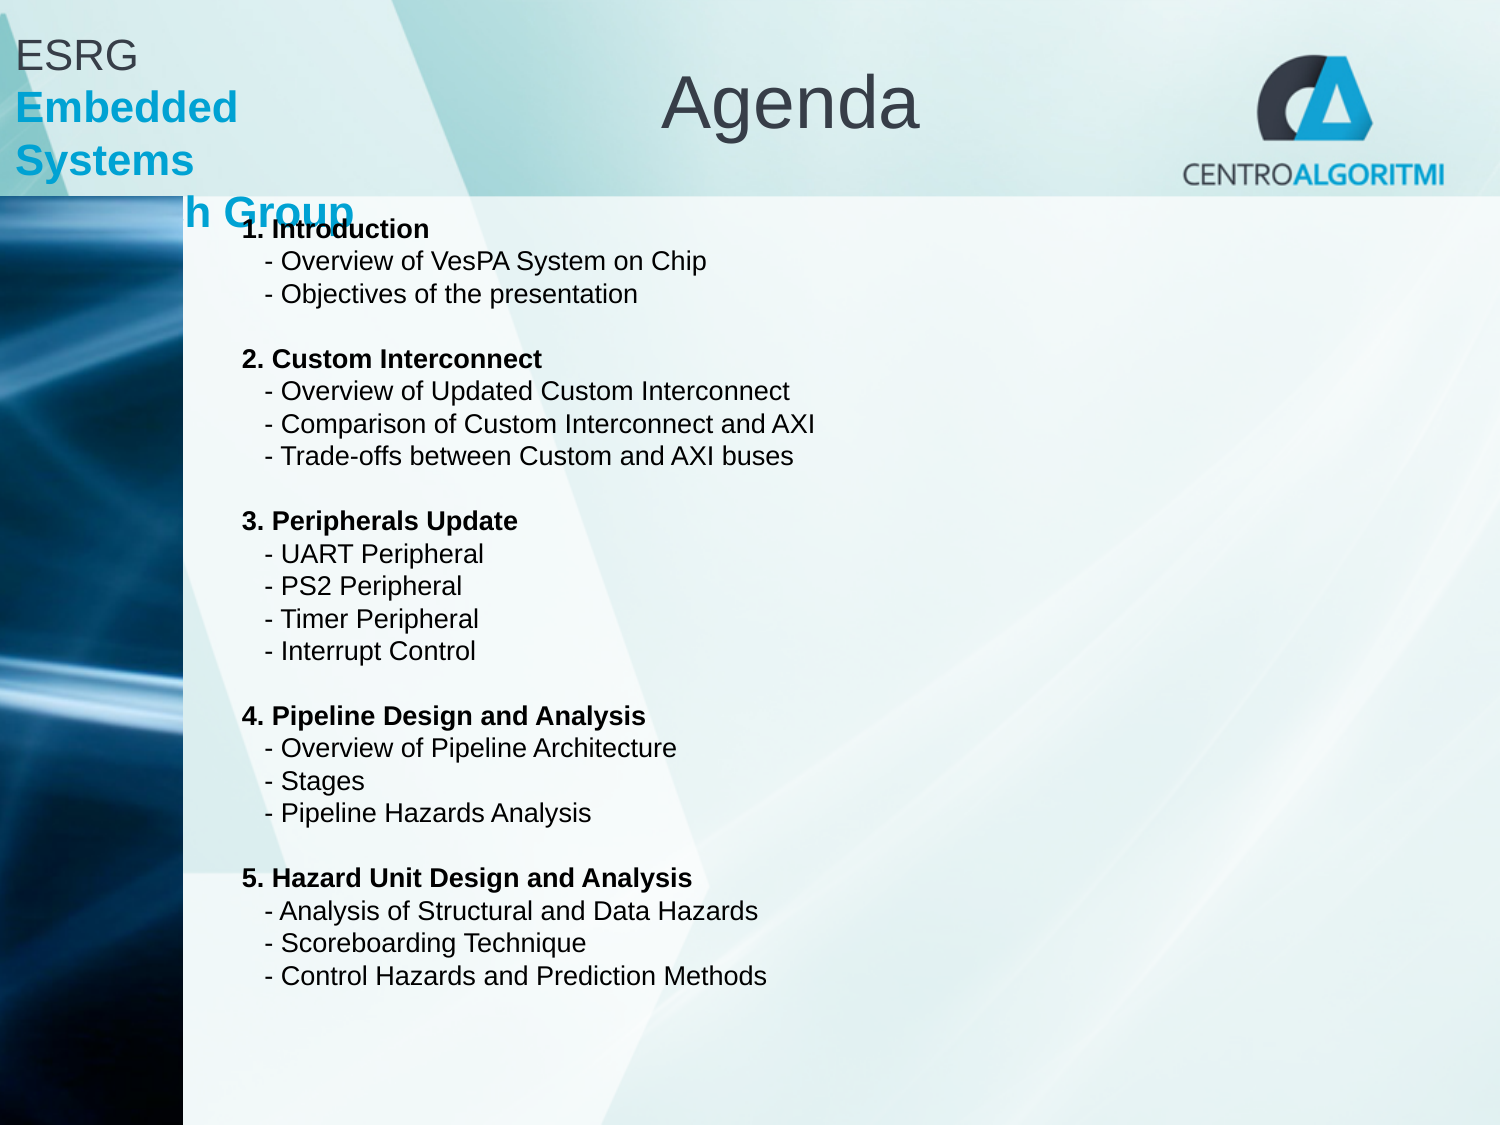

Agenda
1. Introduction
   - Overview of VesPA System on Chip
   - Objectives of the presentation

2. Custom Interconnect
   - Overview of Updated Custom Interconnect
   - Comparison of Custom Interconnect and AXI
   - Trade-offs between Custom and AXI buses

3. Peripherals Update
   - UART Peripheral
   - PS2 Peripheral
   - Timer Peripheral
   - Interrupt Control

4. Pipeline Design and Analysis
   - Overview of Pipeline Architecture
   - Stages
   - Pipeline Hazards Analysis

5. Hazard Unit Design and Analysis
   - Analysis of Structural and Data Hazards
   - Scoreboarding Technique
   - Control Hazards and Prediction Methods